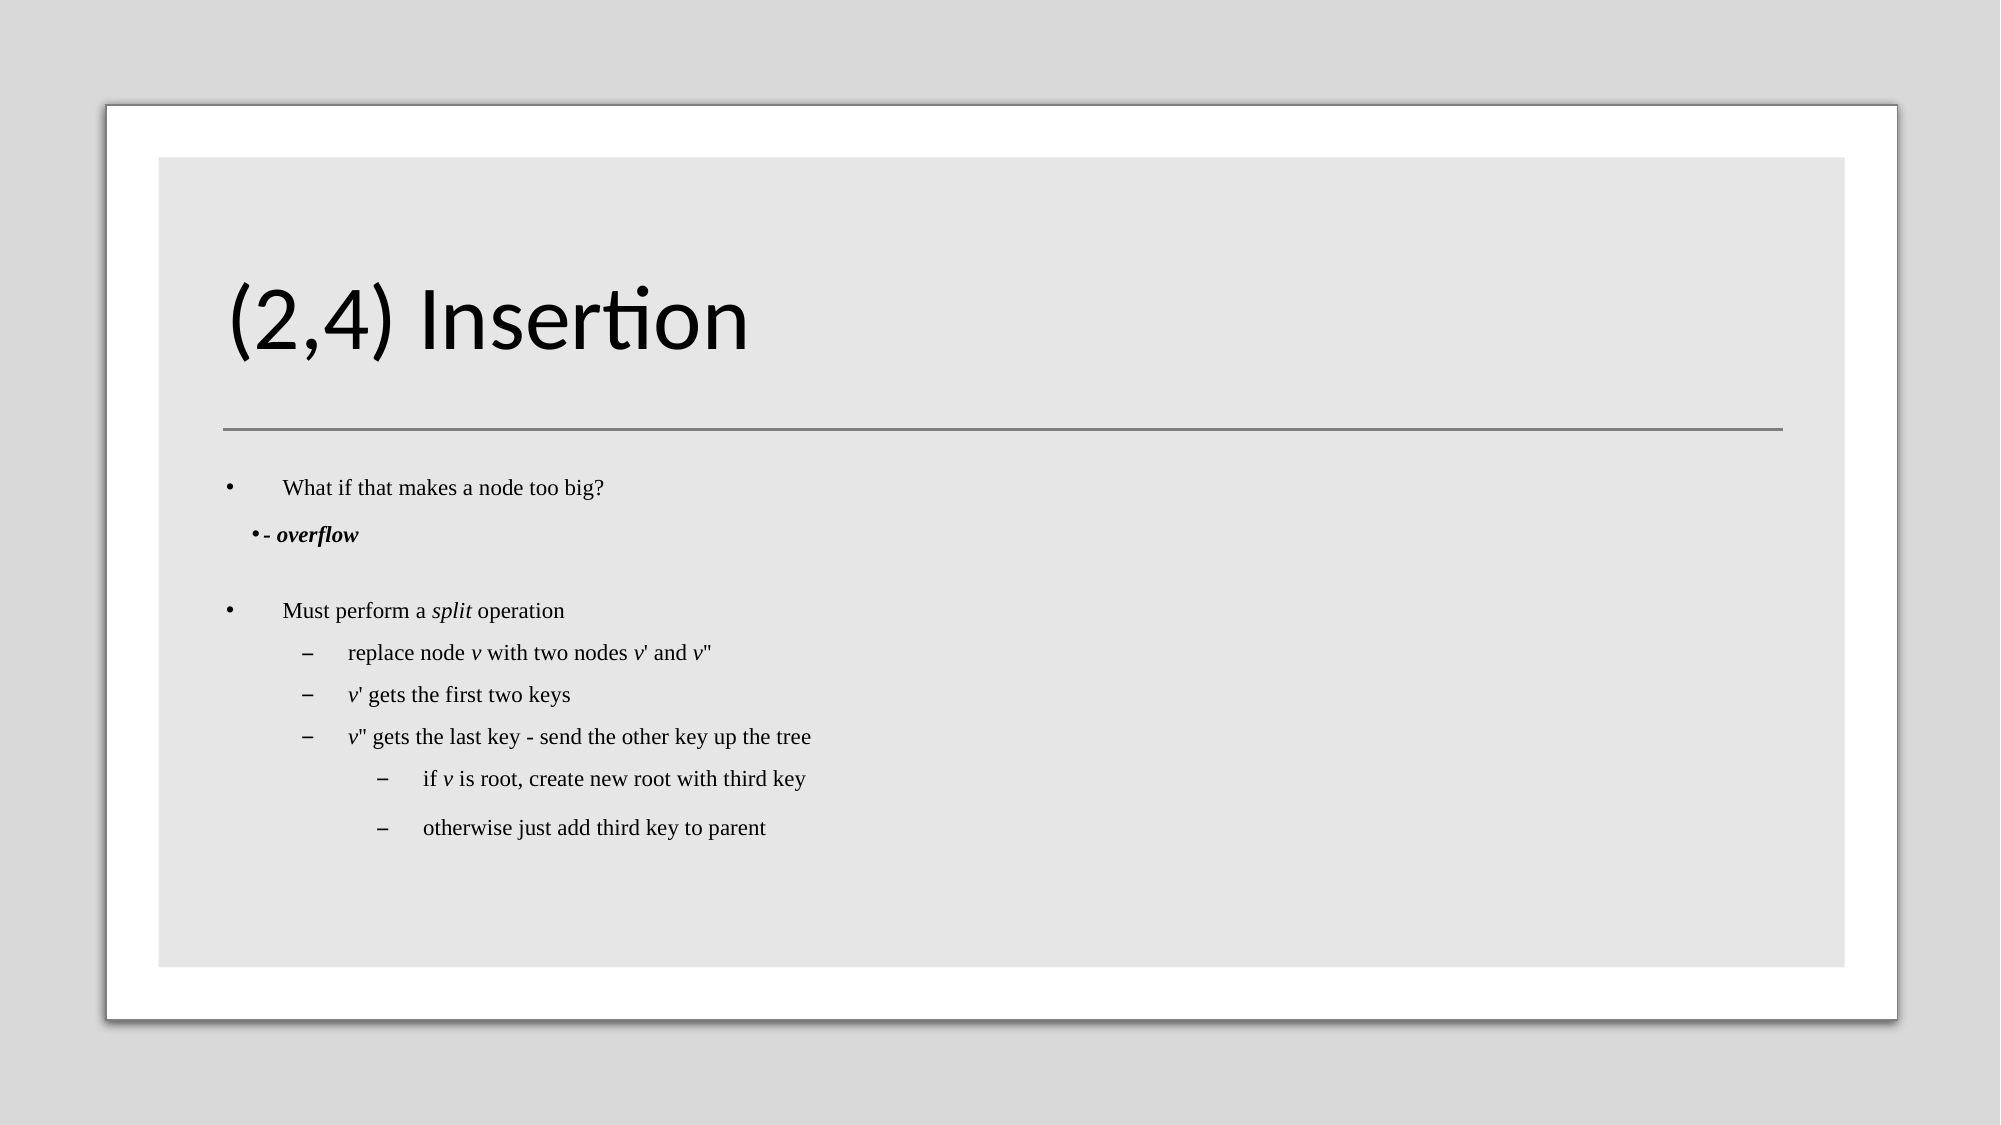

# (2,4) Insertion
What if that makes a node too big?
- overflow
Must perform a split operation
replace node v with two nodes v' and v''
v' gets the first two keys
v'' gets the last key - send the other key up the tree
if v is root, create new root with third key
otherwise just add third key to parent